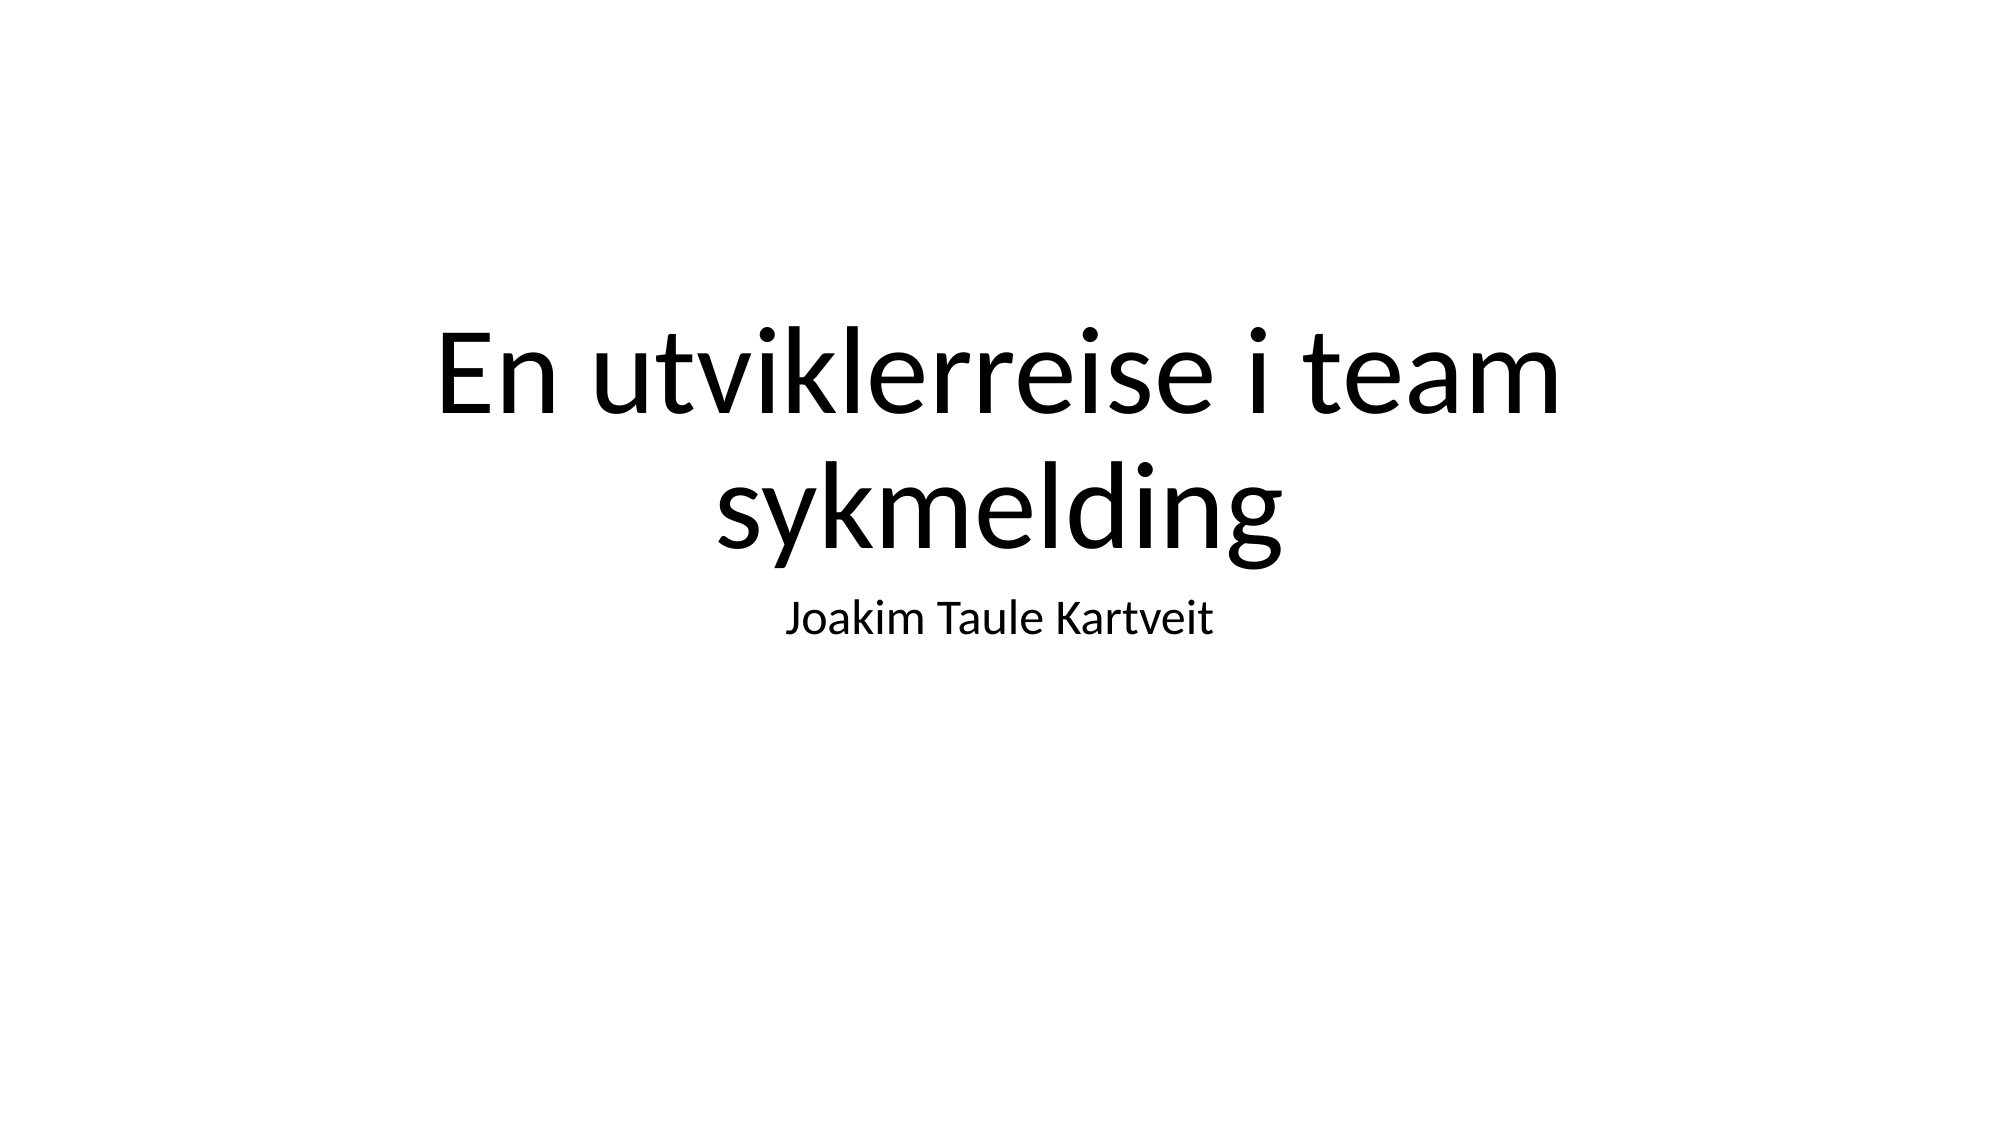

# En utviklerreise i team sykmelding
Joakim Taule Kartveit